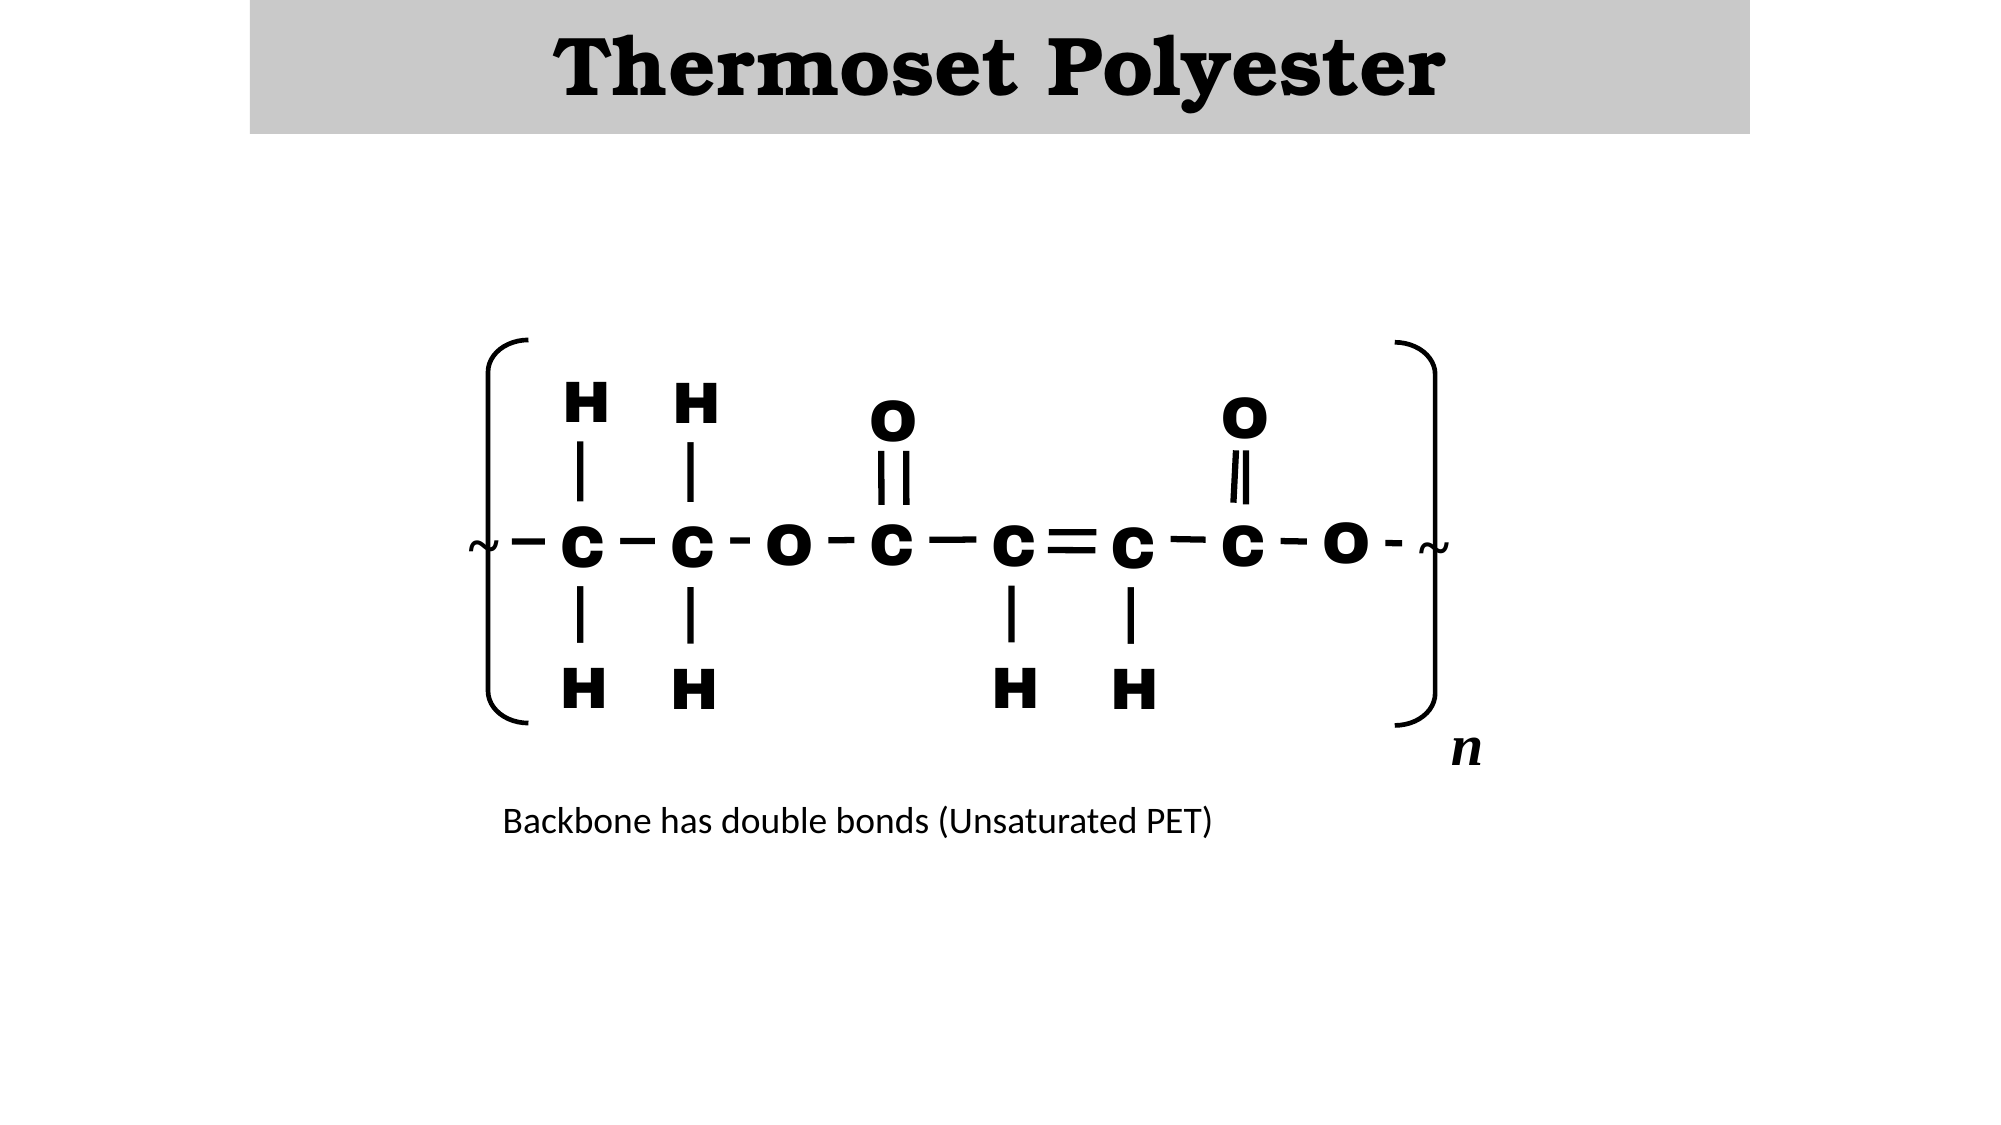

Thermoset Polyester

~

~
n
H
H
O
O

O
O
C
C
C
C
C
C

H
H
H
H
Backbone has double bonds (Unsaturated PET)